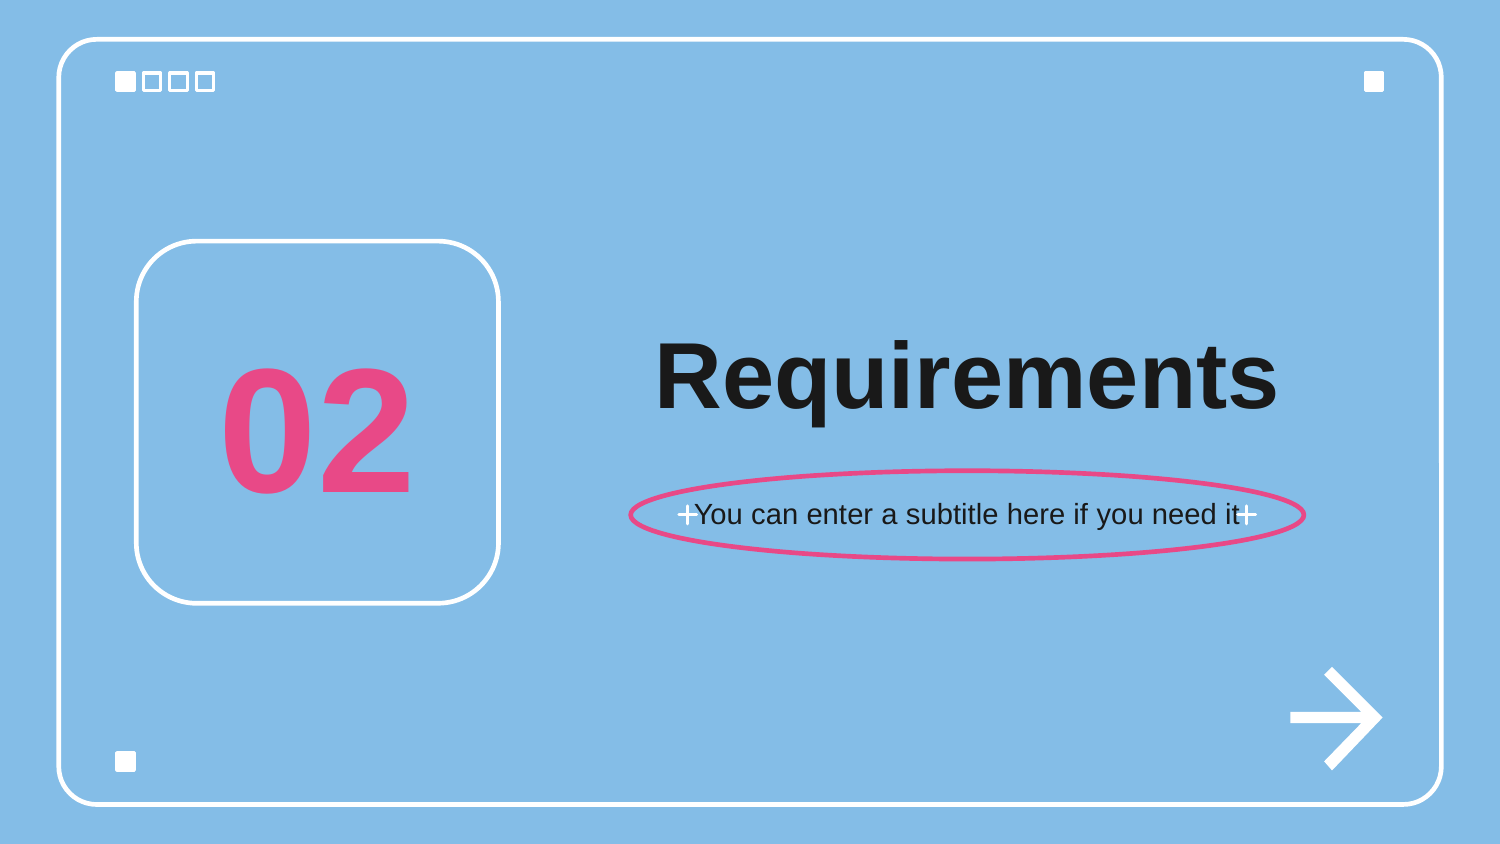

02
Requirements

You can enter a subtitle here if you need it